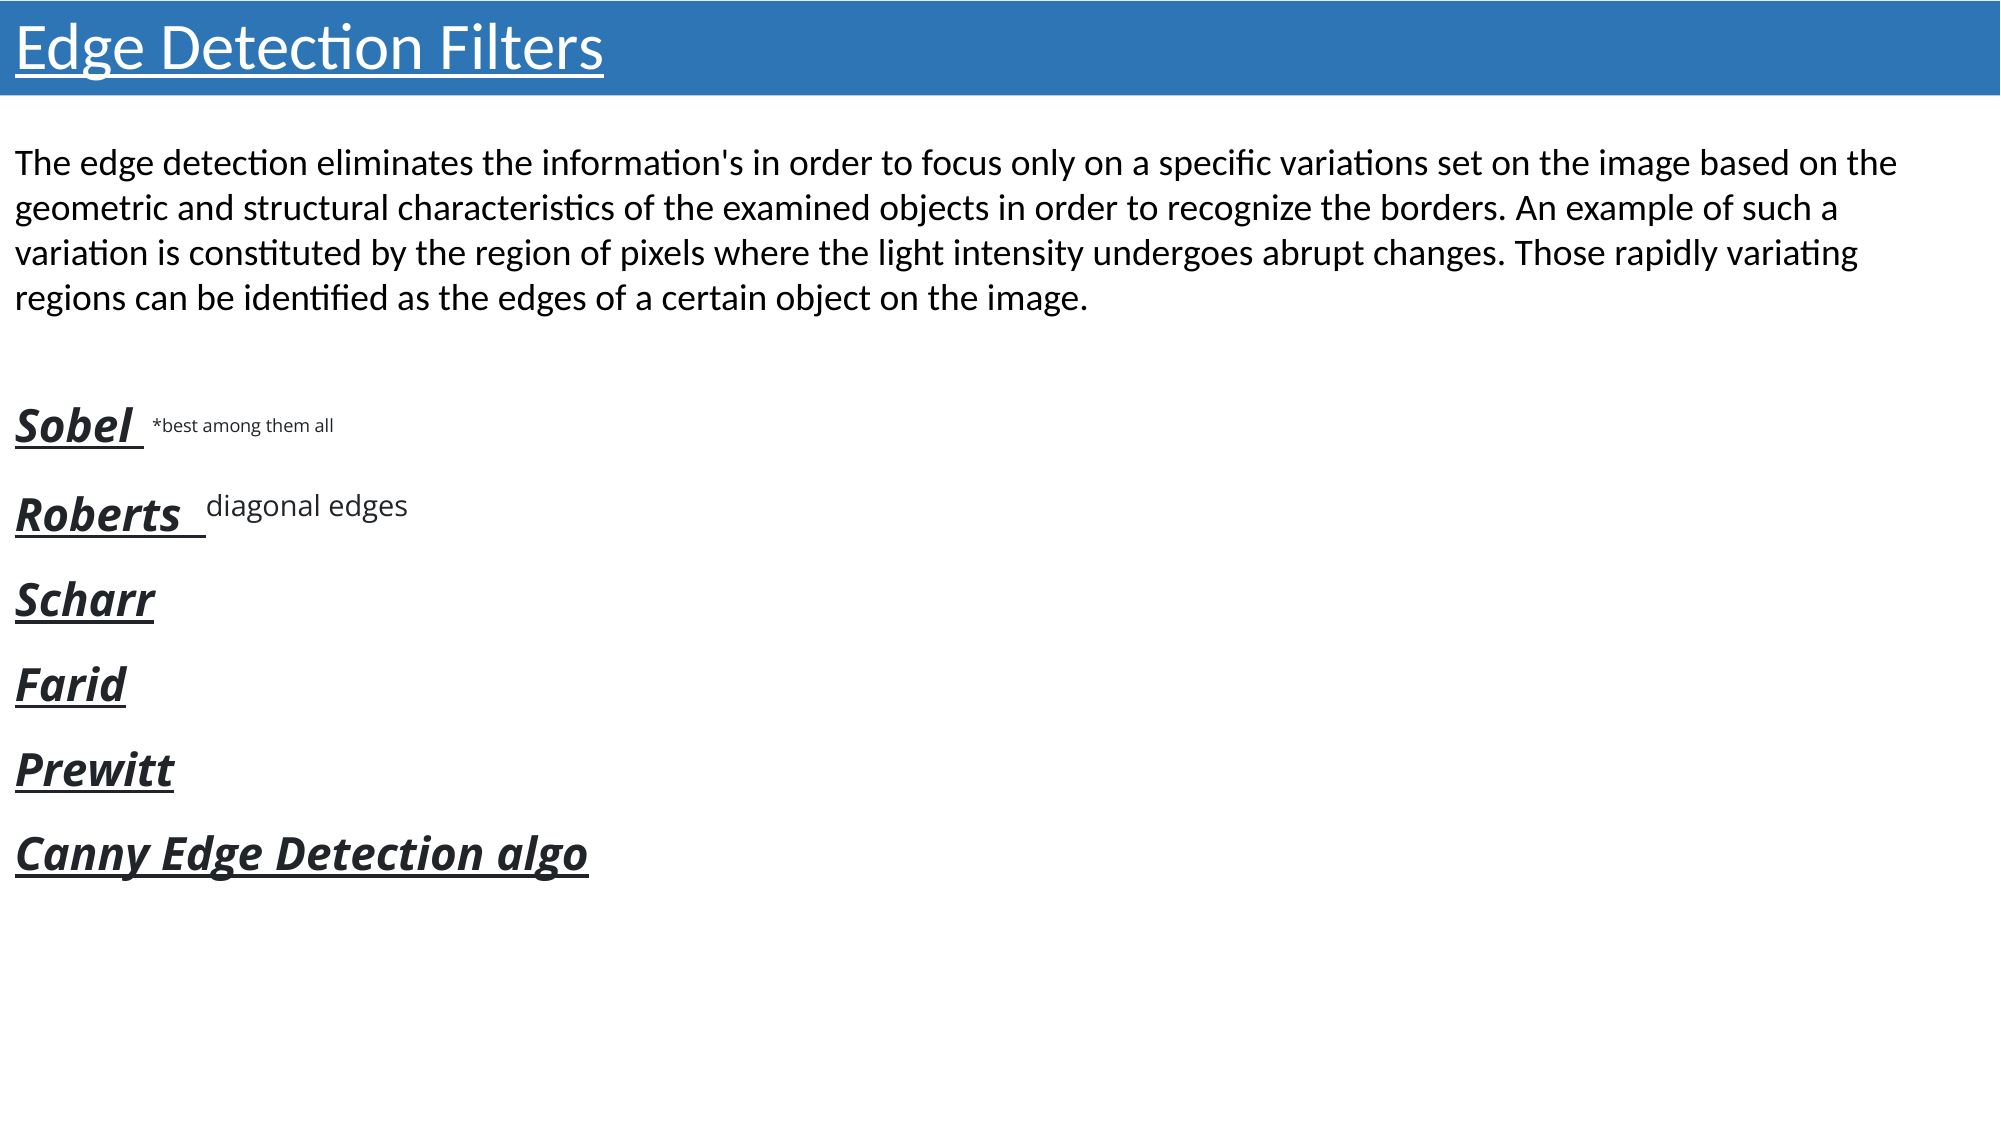

Edge Detection Filters
The edge detection eliminates the information's in order to focus only on a specific variations set on the image based on the geometric and structural characteristics of the examined objects in order to recognize the borders. An example of such a variation is constituted by the region of pixels where the light intensity undergoes abrupt changes. Those rapidly variating regions can be identified as the edges of a certain object on the image.
Sobel  *best among them all
Roberts  diagonal edges
Scharr
Farid
Prewitt
Canny Edge Detection algo